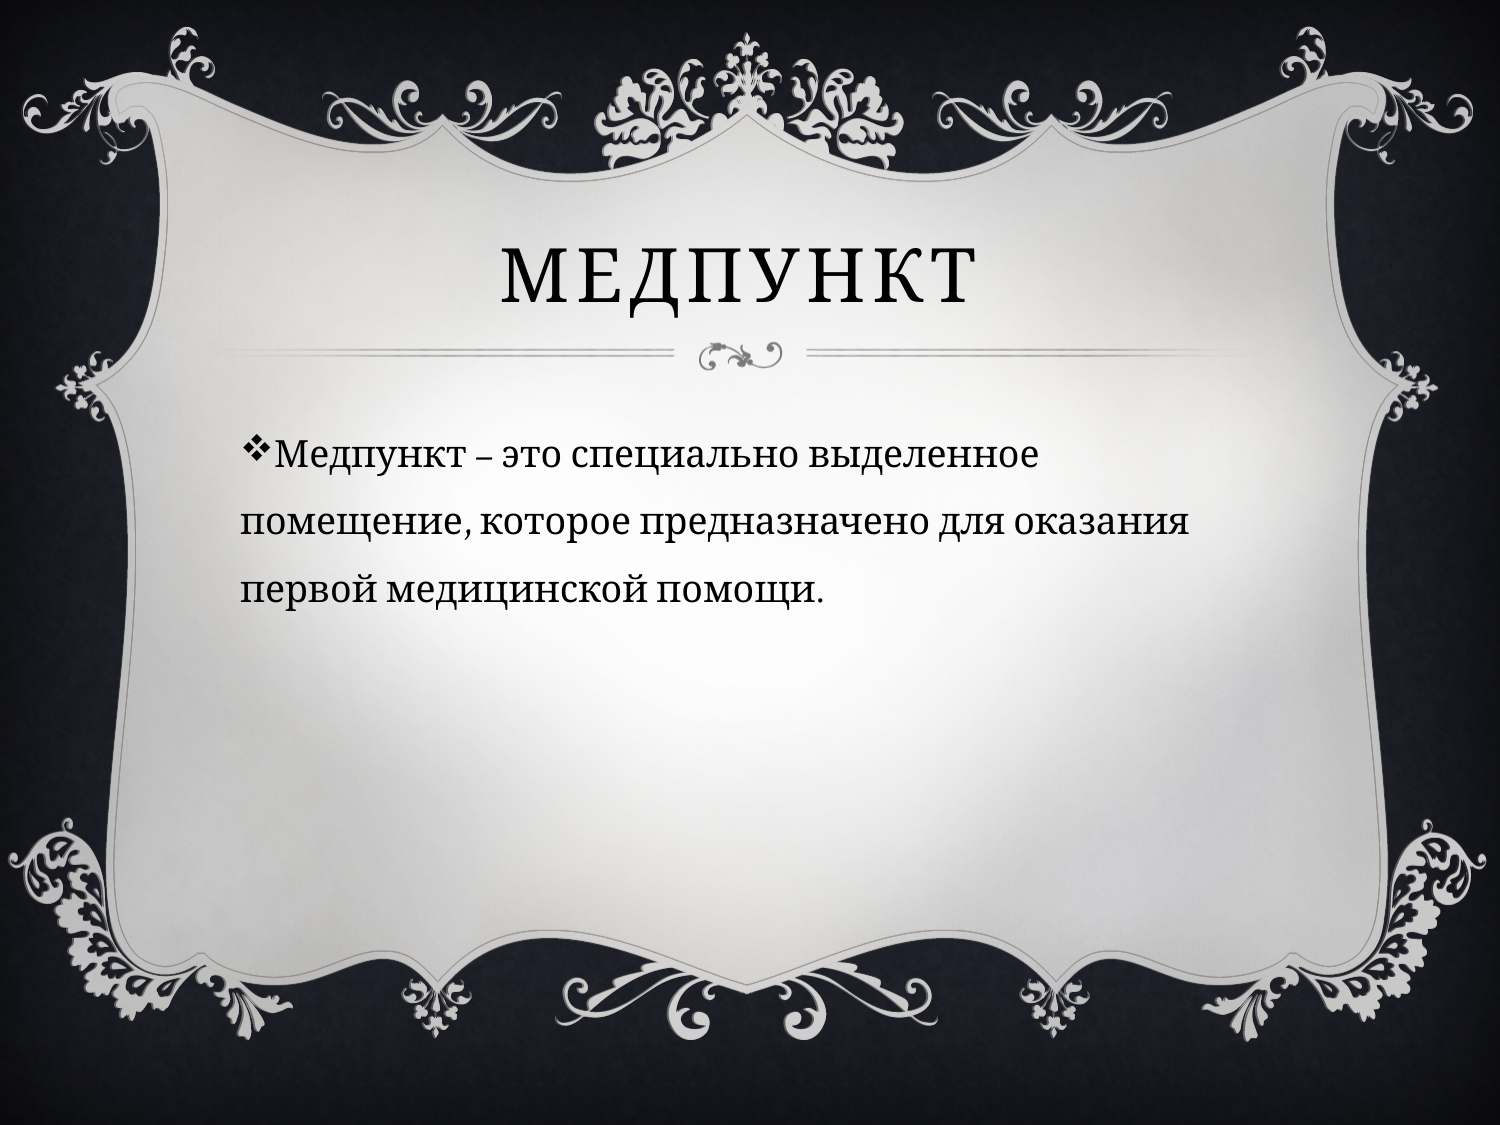

# Медпункт
Медпункт – это специально выделенное помещение, которое предназначено для оказания первой медицинской помощи.